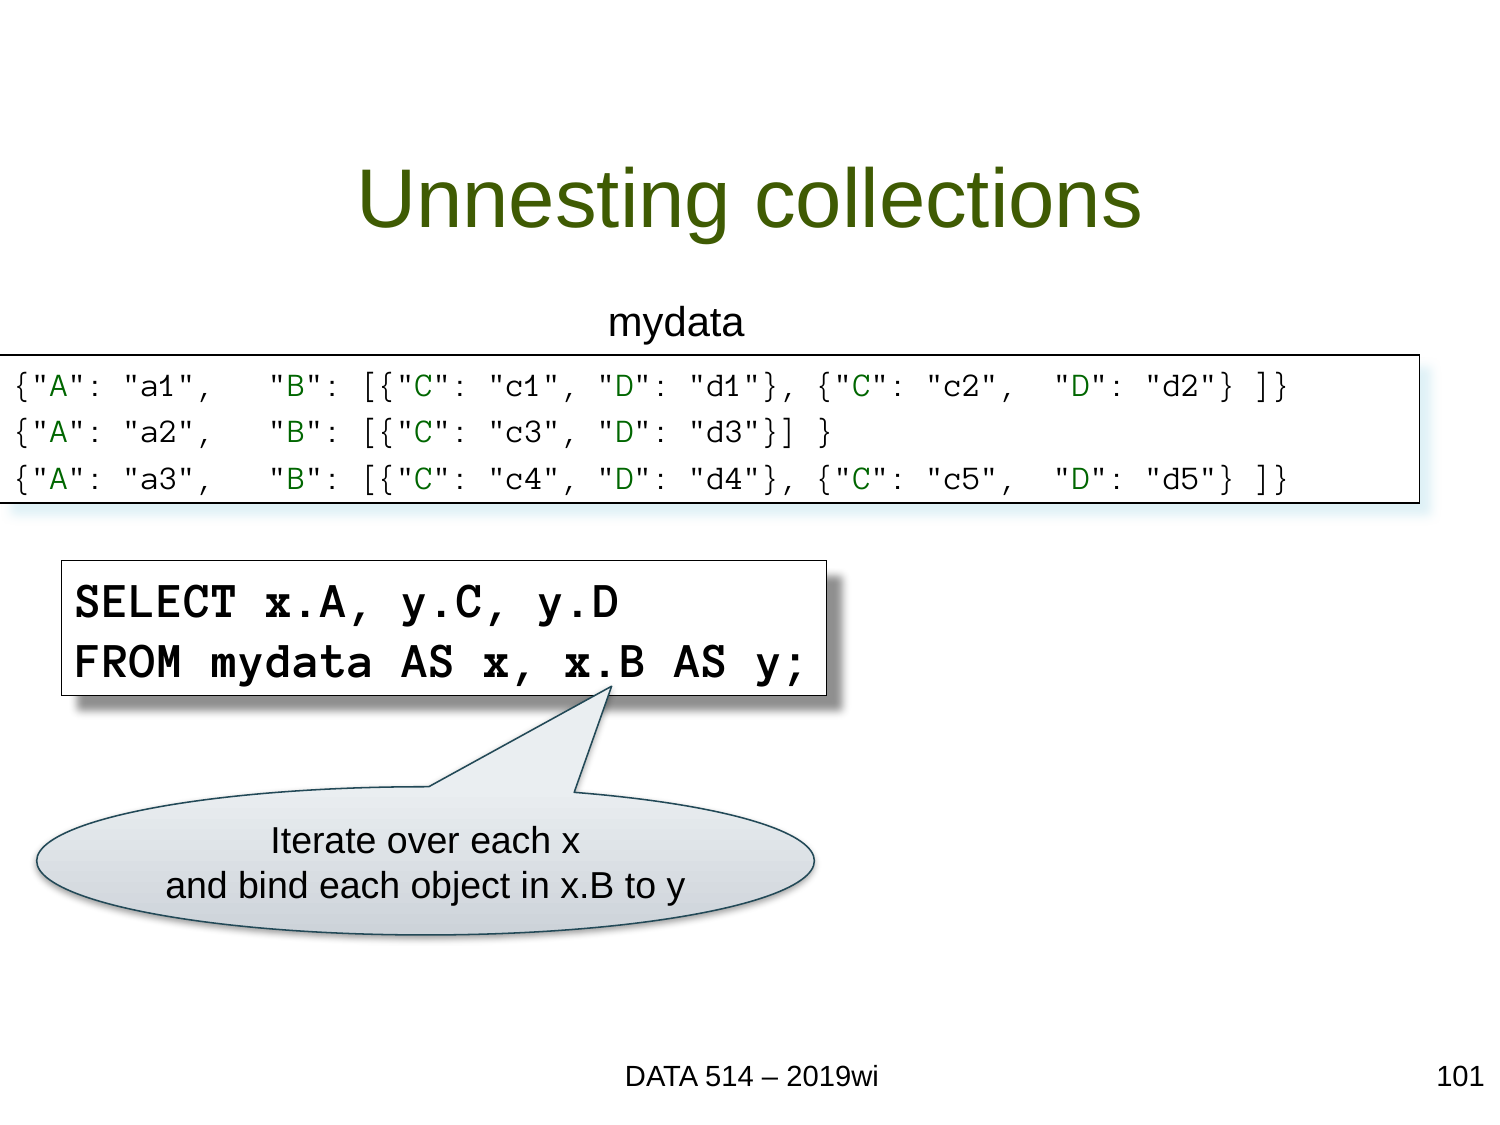

# Unnesting collections
mydata
{"A": "a1",   "B": [{"C": "c1", "D": "d1"}, {"C": "c2",  "D": "d2"} ]}
{"A": "a2",   "B": [{"C": "c3", "D": "d3"}] }
{"A": "a3",   "B": [{"C": "c4", "D": "d4"}, {"C": "c5",  "D": "d5"} ]}
SELECT x.A, y.C, y.D
FROM mydata AS x, x.B AS y;
Iterate over each x
and bind each object in x.B to y
DATA 514 – 2019wi
101